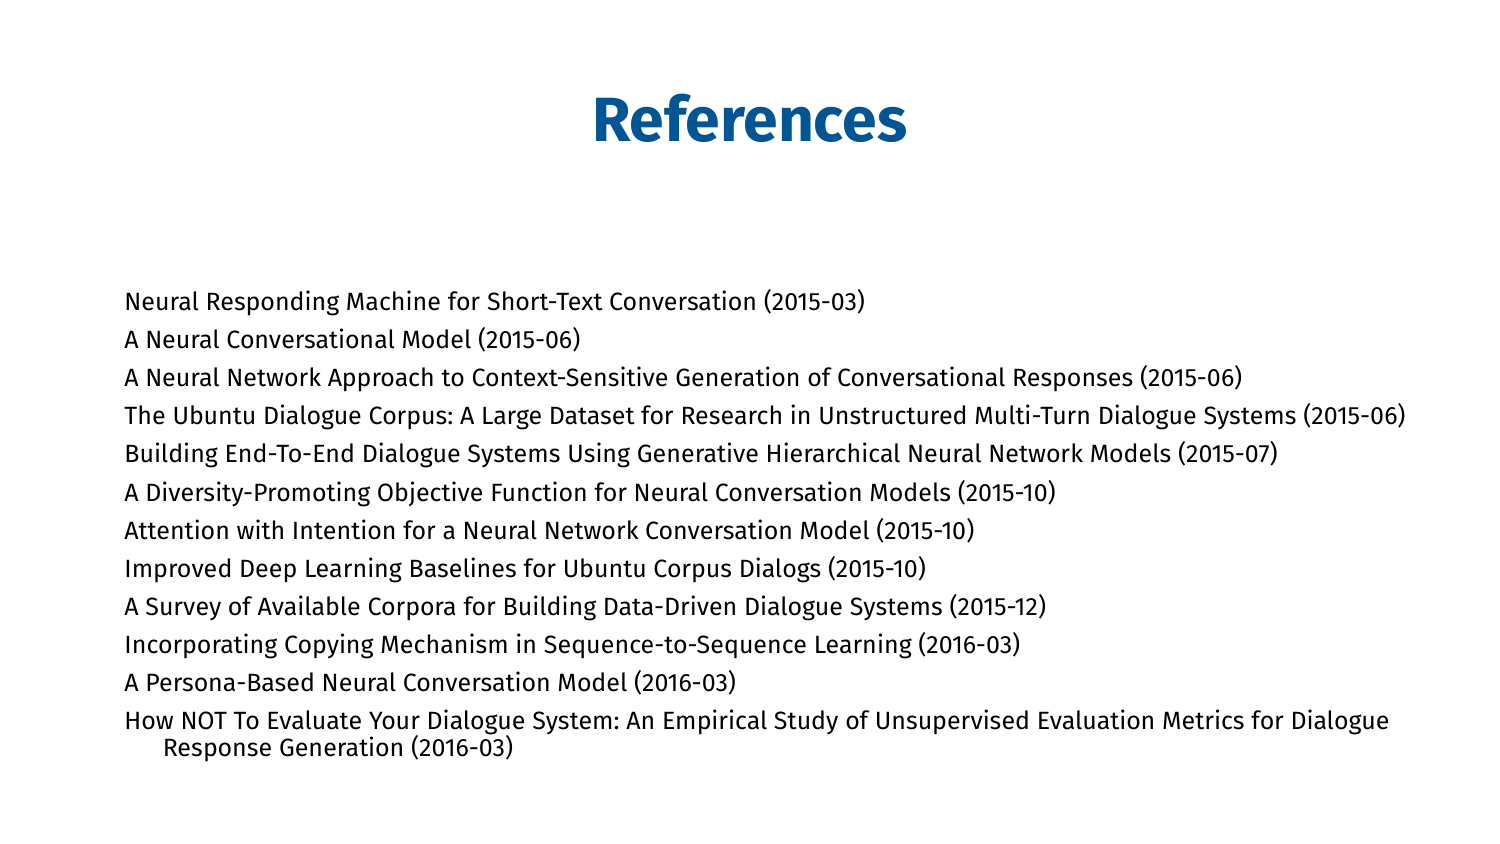

# References
Neural Responding Machine for Short-Text Conversation (2015-03)
A Neural Conversational Model (2015-06)
A Neural Network Approach to Context-Sensitive Generation of Conversational Responses (2015-06)
The Ubuntu Dialogue Corpus: A Large Dataset for Research in Unstructured Multi-Turn Dialogue Systems (2015-06)
Building End-To-End Dialogue Systems Using Generative Hierarchical Neural Network Models (2015-07)
A Diversity-Promoting Objective Function for Neural Conversation Models (2015-10)
Attention with Intention for a Neural Network Conversation Model (2015-10)
Improved Deep Learning Baselines for Ubuntu Corpus Dialogs (2015-10)
A Survey of Available Corpora for Building Data-Driven Dialogue Systems (2015-12)
Incorporating Copying Mechanism in Sequence-to-Sequence Learning (2016-03)
A Persona-Based Neural Conversation Model (2016-03)
How NOT To Evaluate Your Dialogue System: An Empirical Study of Unsupervised Evaluation Metrics for Dialogue Response Generation (2016-03)